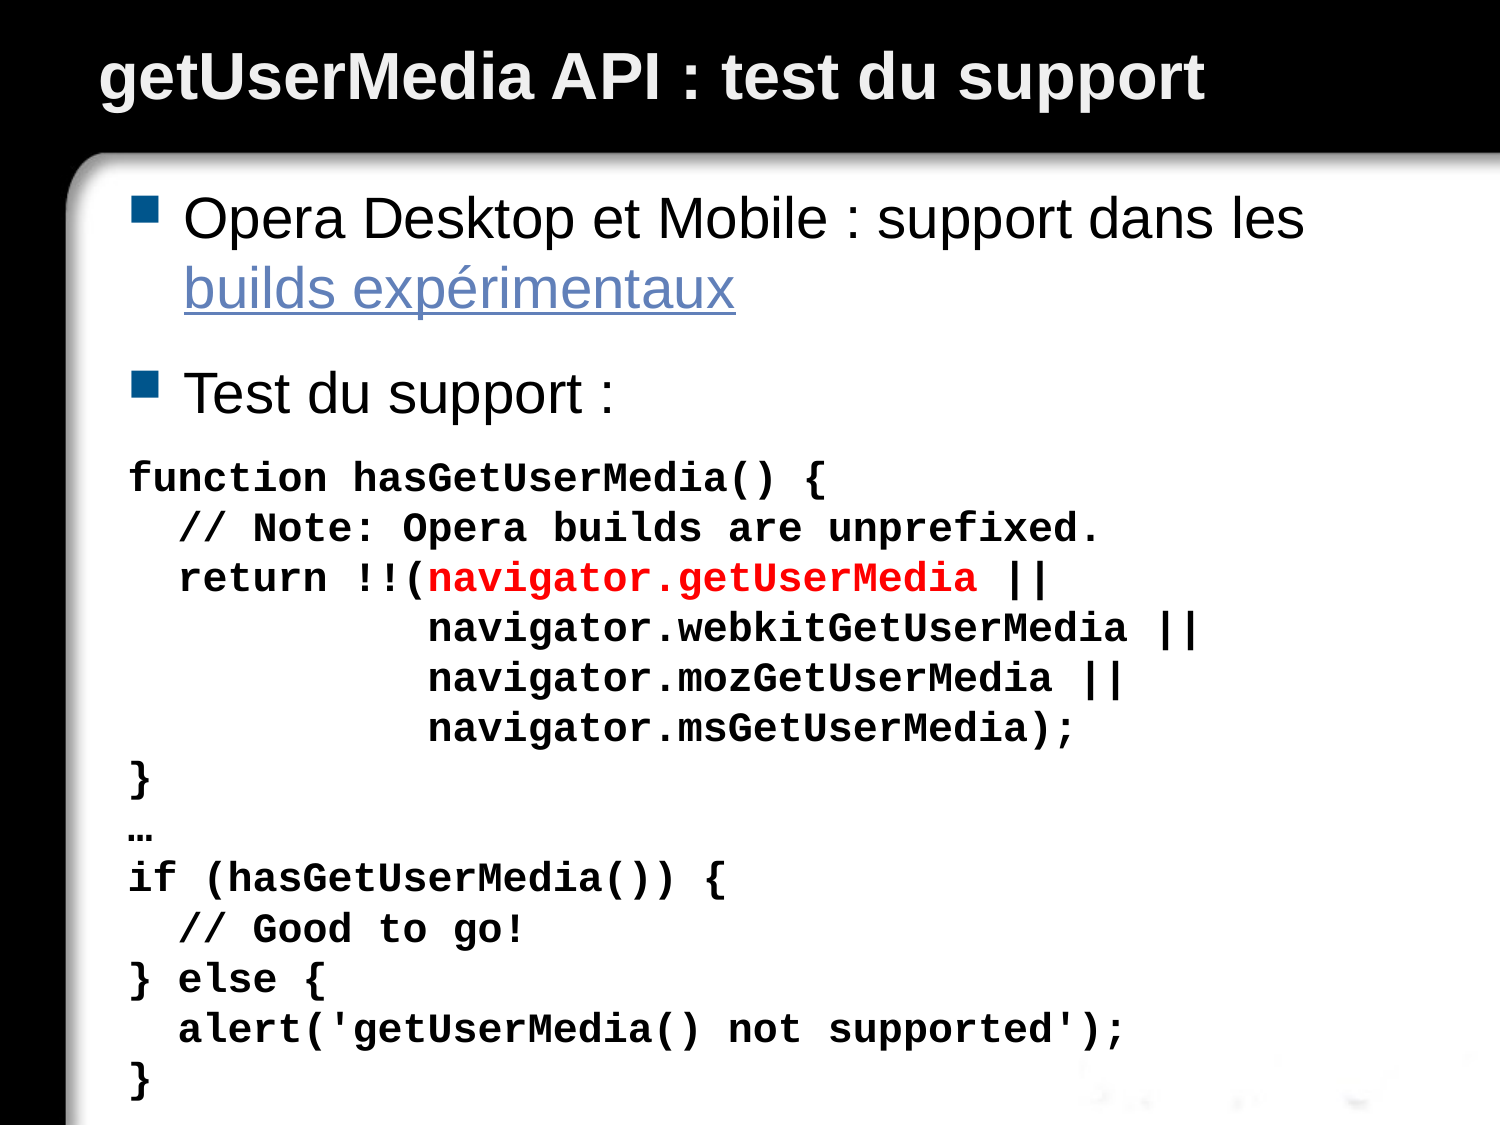

# getUserMedia API : test du support
Opera Desktop et Mobile : support dans les builds expérimentaux
Test du support :
function hasGetUserMedia() {
  // Note: Opera builds are unprefixed.
  return !!(navigator.getUserMedia ||
            navigator.webkitGetUserMedia ||
            navigator.mozGetUserMedia ||
            navigator.msGetUserMedia);
}
…
if (hasGetUserMedia()) {
  // Good to go!
} else {
  alert('getUserMedia() not supported');
}